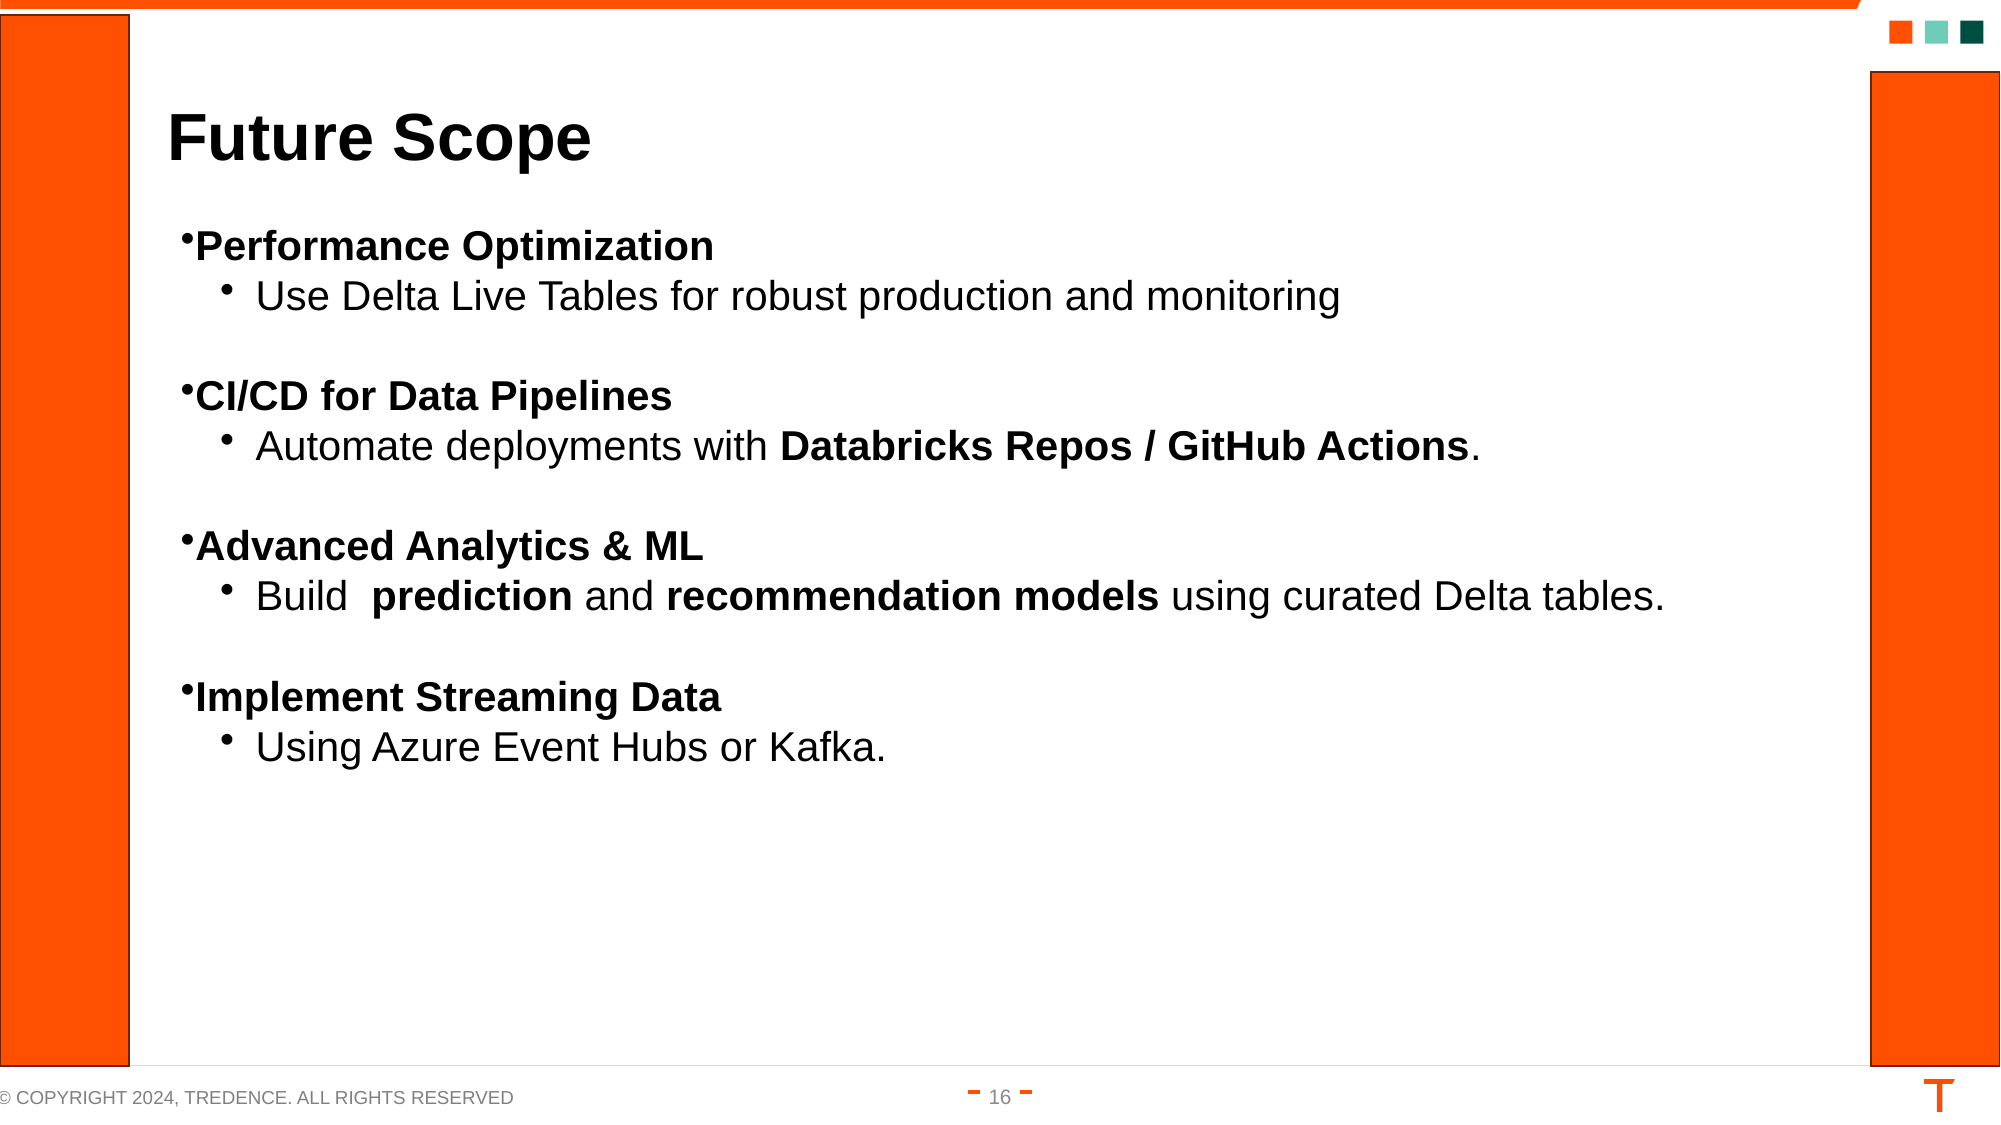

# Future Scope

Performance Optimization
Use Delta Live Tables for robust production and monitoring
CI/CD for Data Pipelines
Automate deployments with Databricks Repos / GitHub Actions.
Advanced Analytics & ML
Build  prediction and recommendation models using curated Delta tables.
Implement Streaming Data
Using Azure Event Hubs or Kafka.

16